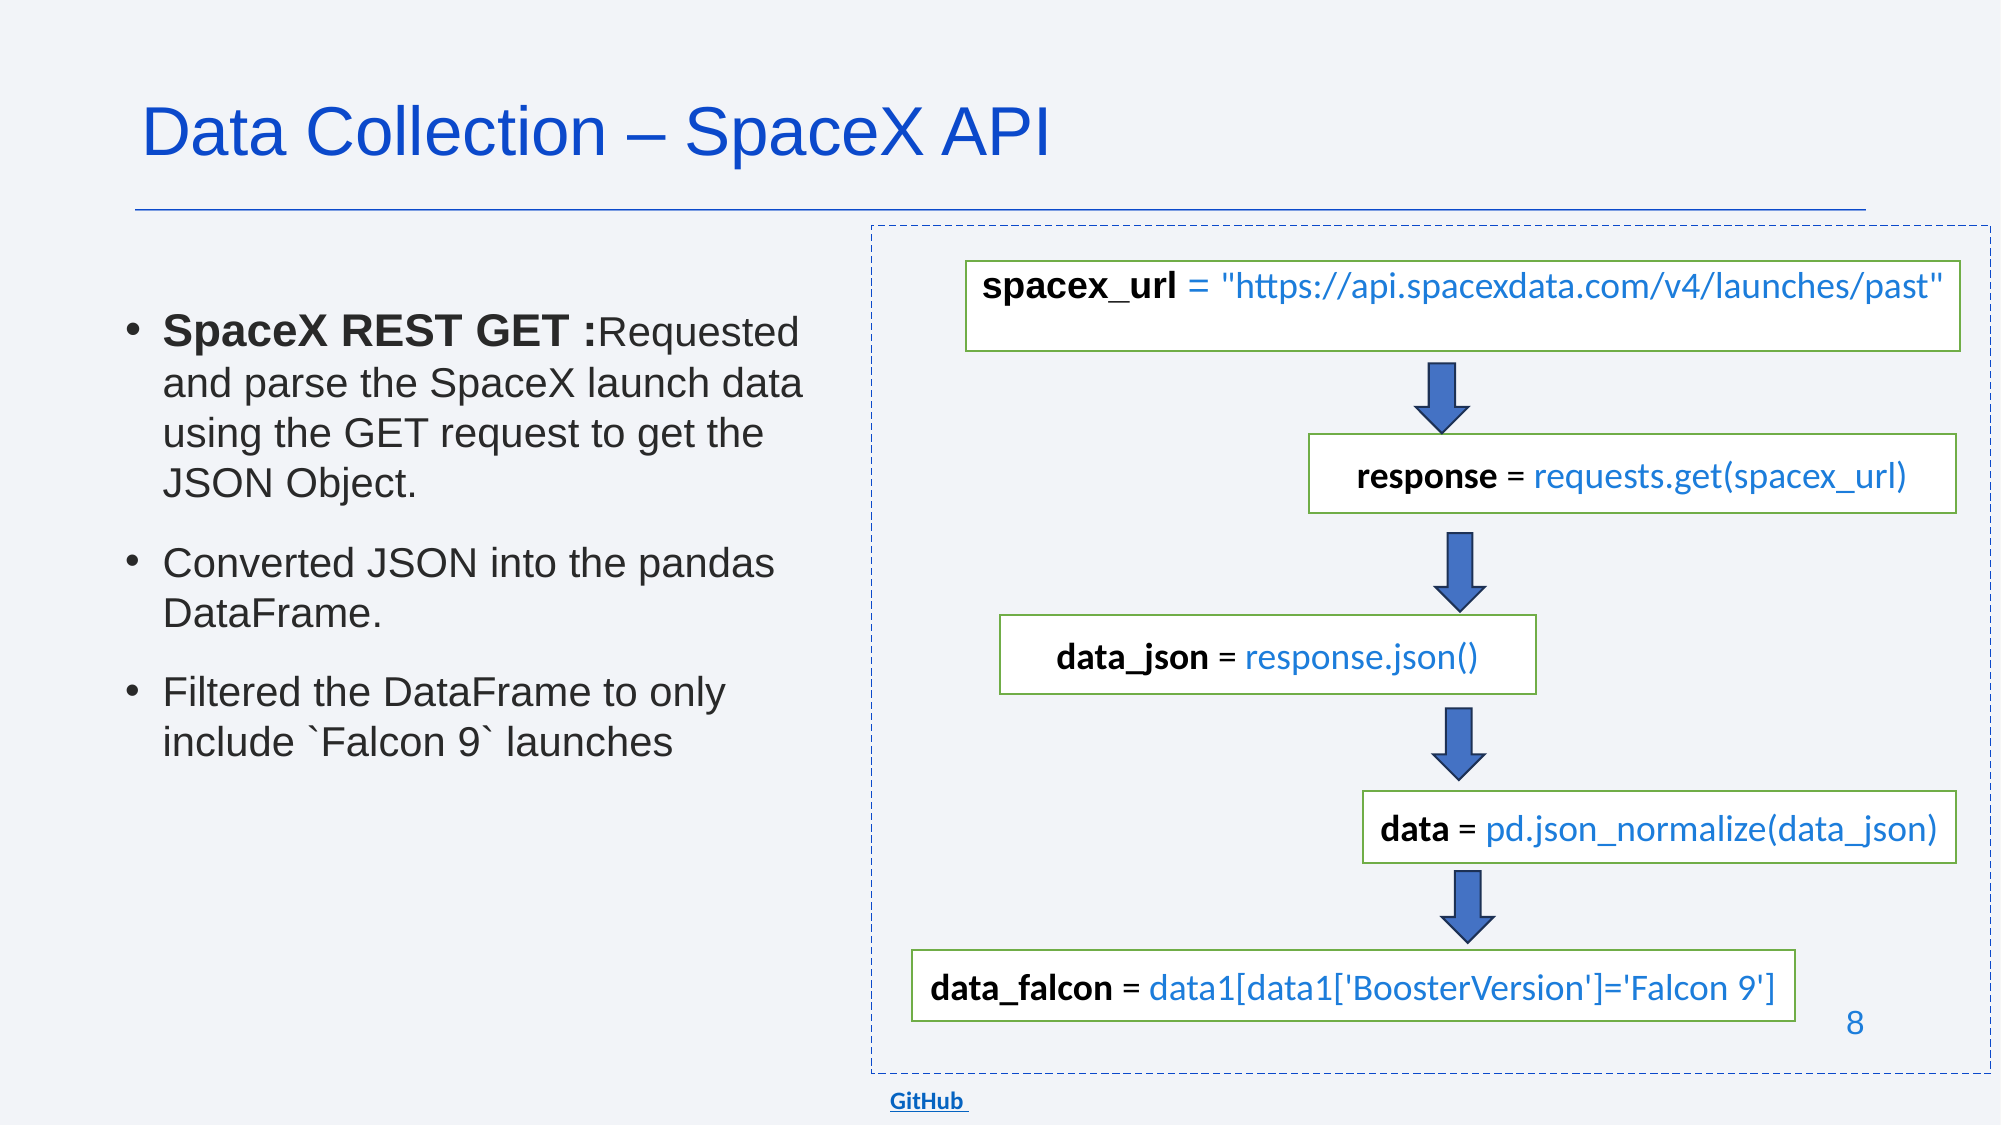

Data Collection – SpaceX API

spacex_url = "https://api.spacexdata.com/v4/launches/past"

SpaceX REST GET :Requested and parse the SpaceX launch data using the GET request to get the JSON Object.
Converted JSON into the pandas DataFrame.
Filtered the DataFrame to only include `Falcon 9` launches

response = requests.get(spacex_url)

data_json = response.json()

data = pd.json_normalize(data_json)

data_falcon = data1[data1['BoosterVersion']='Falcon 9']
8
GitHub